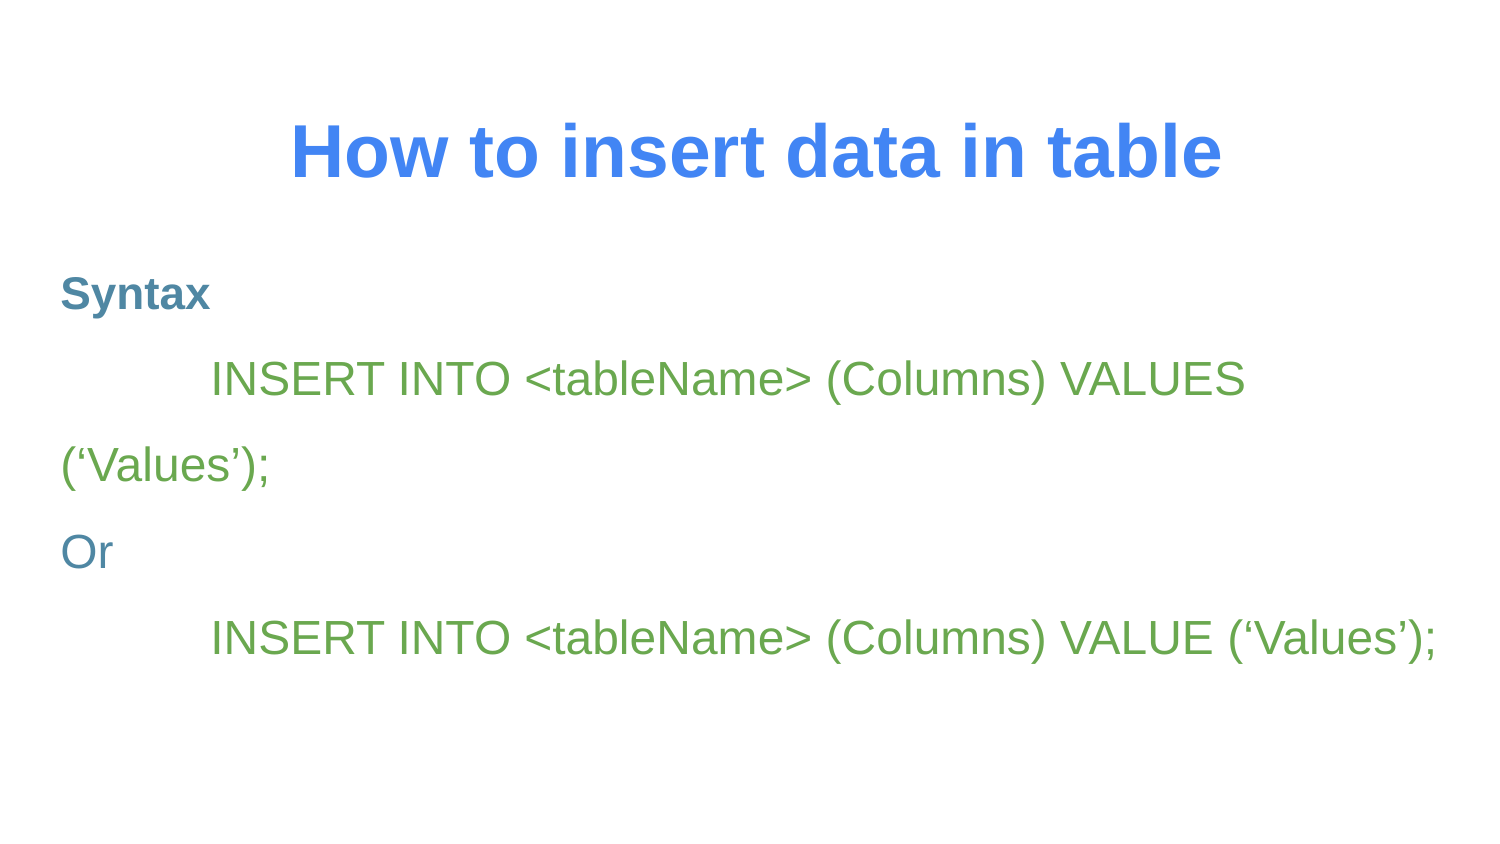

# How to insert data in table
Syntax
	INSERT INTO <tableName> (Columns) VALUES (‘Values’);
Or
	INSERT INTO <tableName> (Columns) VALUE (‘Values’);